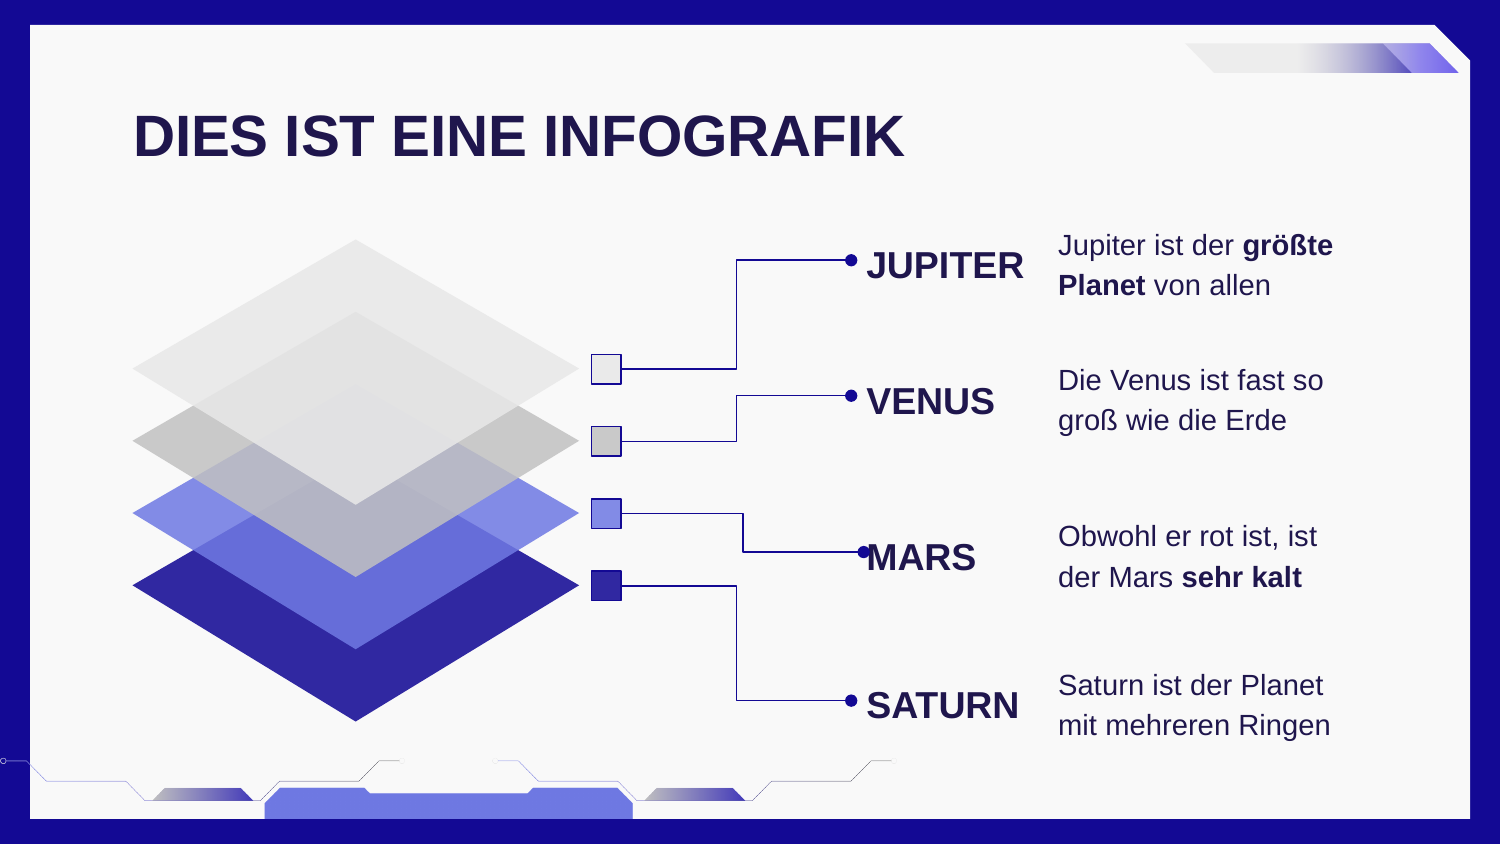

# DIES IST EINE INFOGRAFIK
Jupiter ist der größte Planet von allen
JUPITER

Die Venus ist fast so groß wie die Erde

VENUS

Obwohl er rot ist, ist der Mars sehr kalt

MARS

Saturn ist der Planet mit mehreren Ringen
SATURN